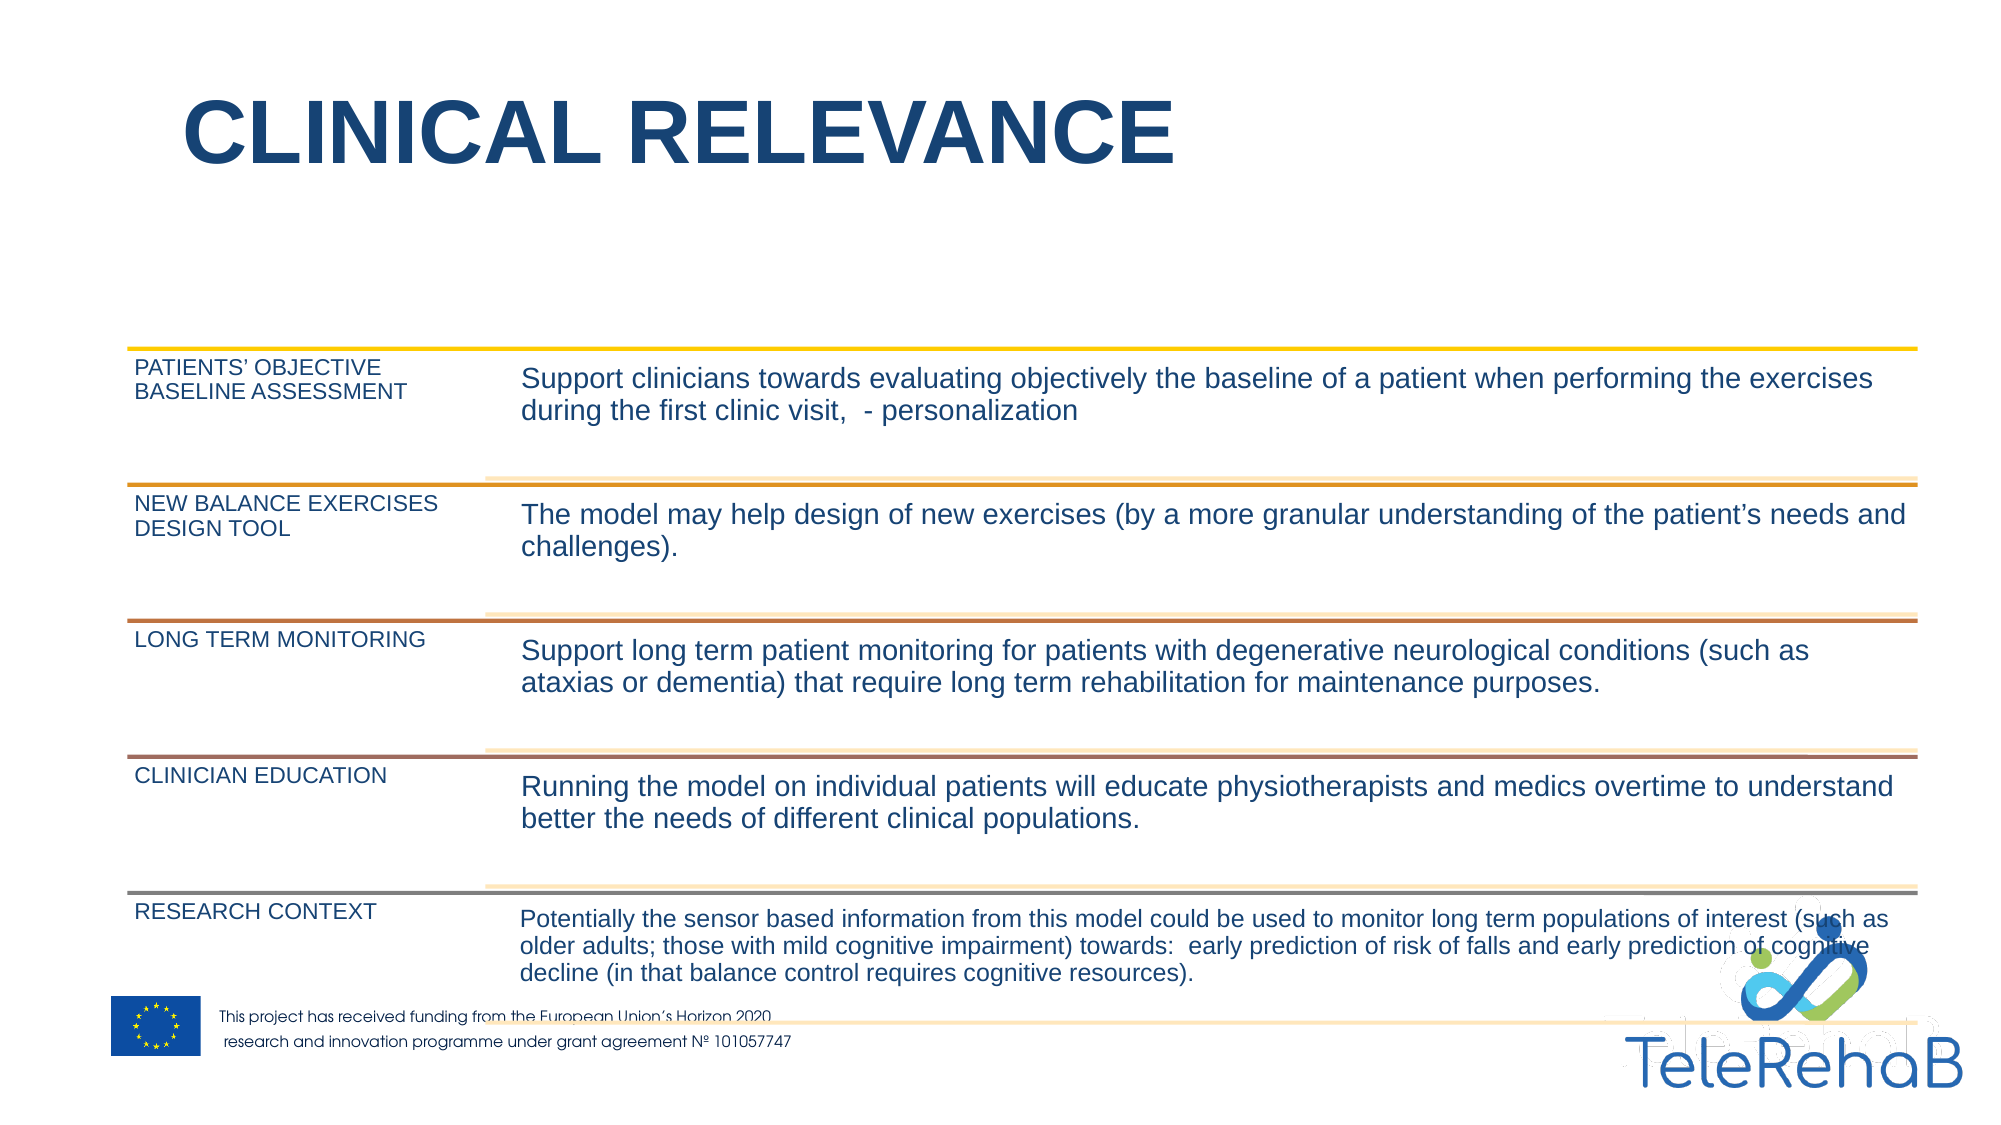

Clinical Relevance
PATIENTS’ OBJECTIVE BASELINE ASSESSMENT
Support clinicians towards evaluating objectively the baseline of a patient when performing the exercises during the first clinic visit,  - personalization
NEW BALANCE EXERCISES DESIGN TOOL
The model may help design of new exercises (by a more granular understanding of the patient’s needs and challenges).
LONG TERM MONITORING
Support long term patient monitoring for patients with degenerative neurological conditions (such as ataxias or dementia) that require long term rehabilitation for maintenance purposes.
CLINICIAN EDUCATION
Running the model on individual patients will educate physiotherapists and medics overtime to understand better the needs of different clinical populations.
RESEARCH CONTEXT
Potentially the sensor based information from this model could be used to monitor long term populations of interest (such as older adults; those with mild cognitive impairment) towards:  early prediction of risk of falls and early prediction of cognitive decline (in that balance control requires cognitive resources).